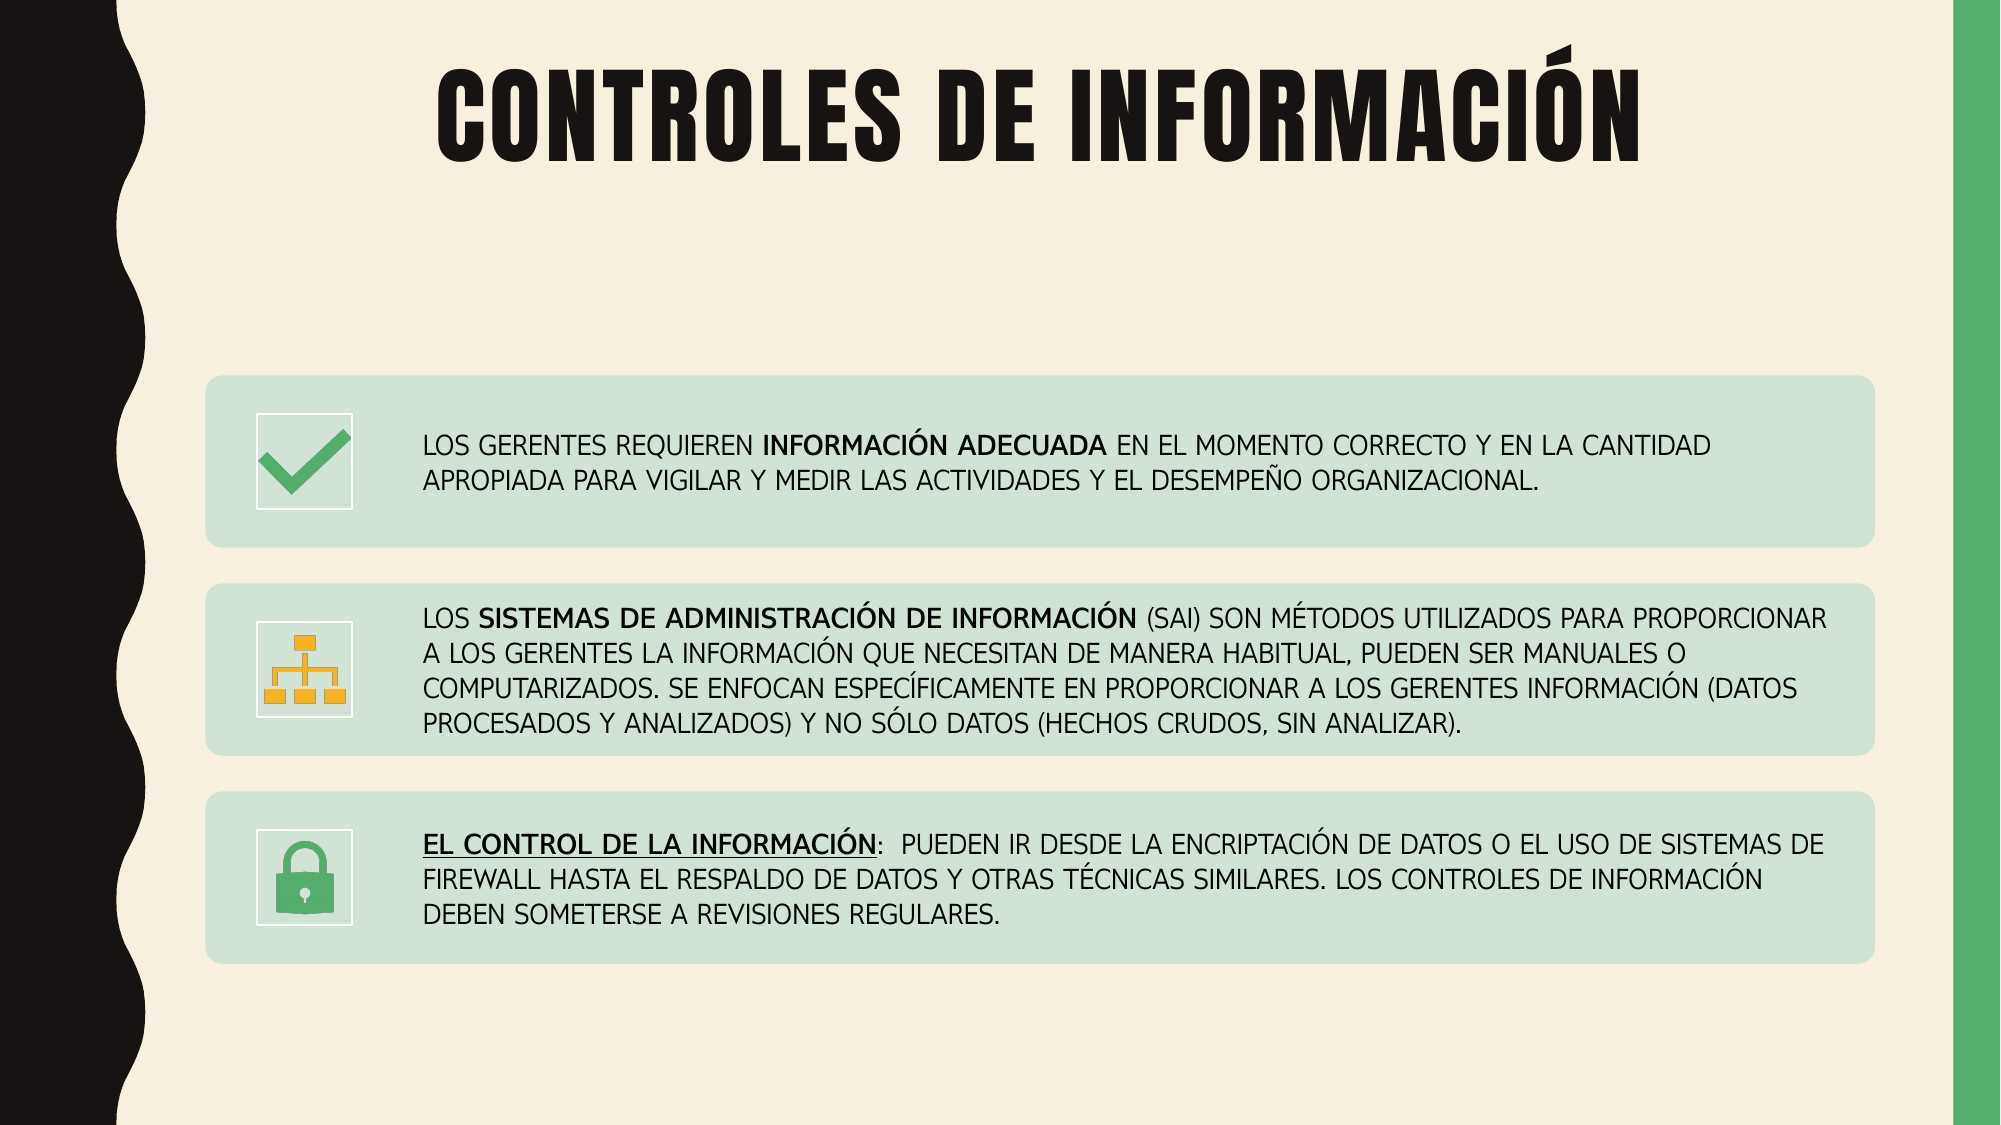

# CONTROLES DE INFORMACIÓN
LOS GERENTES REQUIEREN INFORMACIÓN ADECUADA EN EL MOMENTO CORRECTO Y EN LA CANTIDAD APROPIADA PARA VIGILAR Y MEDIR LAS ACTIVIDADES Y EL DESEMPEÑO ORGANIZACIONAL.
LOS SISTEMAS DE ADMINISTRACIÓN DE INFORMACIÓN (SAI) SON MÉTODOS UTILIZADOS PARA PROPORCIONAR A LOS GERENTES LA INFORMACIÓN QUE NECESITAN DE MANERA HABITUAL, PUEDEN SER MANUALES O COMPUTARIZADOS. SE ENFOCAN ESPECÍFICAMENTE EN PROPORCIONAR A LOS GERENTES INFORMACIÓN (DATOS PROCESADOS Y ANALIZADOS) Y NO SÓLO DATOS (HECHOS CRUDOS, SIN ANALIZAR).
EL CONTROL DE LA INFORMACIÓN:  PUEDEN IR DESDE LA ENCRIPTACIÓN DE DATOS O EL USO DE SISTEMAS DE FIREWALL HASTA EL RESPALDO DE DATOS Y OTRAS TÉCNICAS SIMILARES. LOS CONTROLES DE INFORMACIÓN DEBEN SOMETERSE A REVISIONES REGULARES.